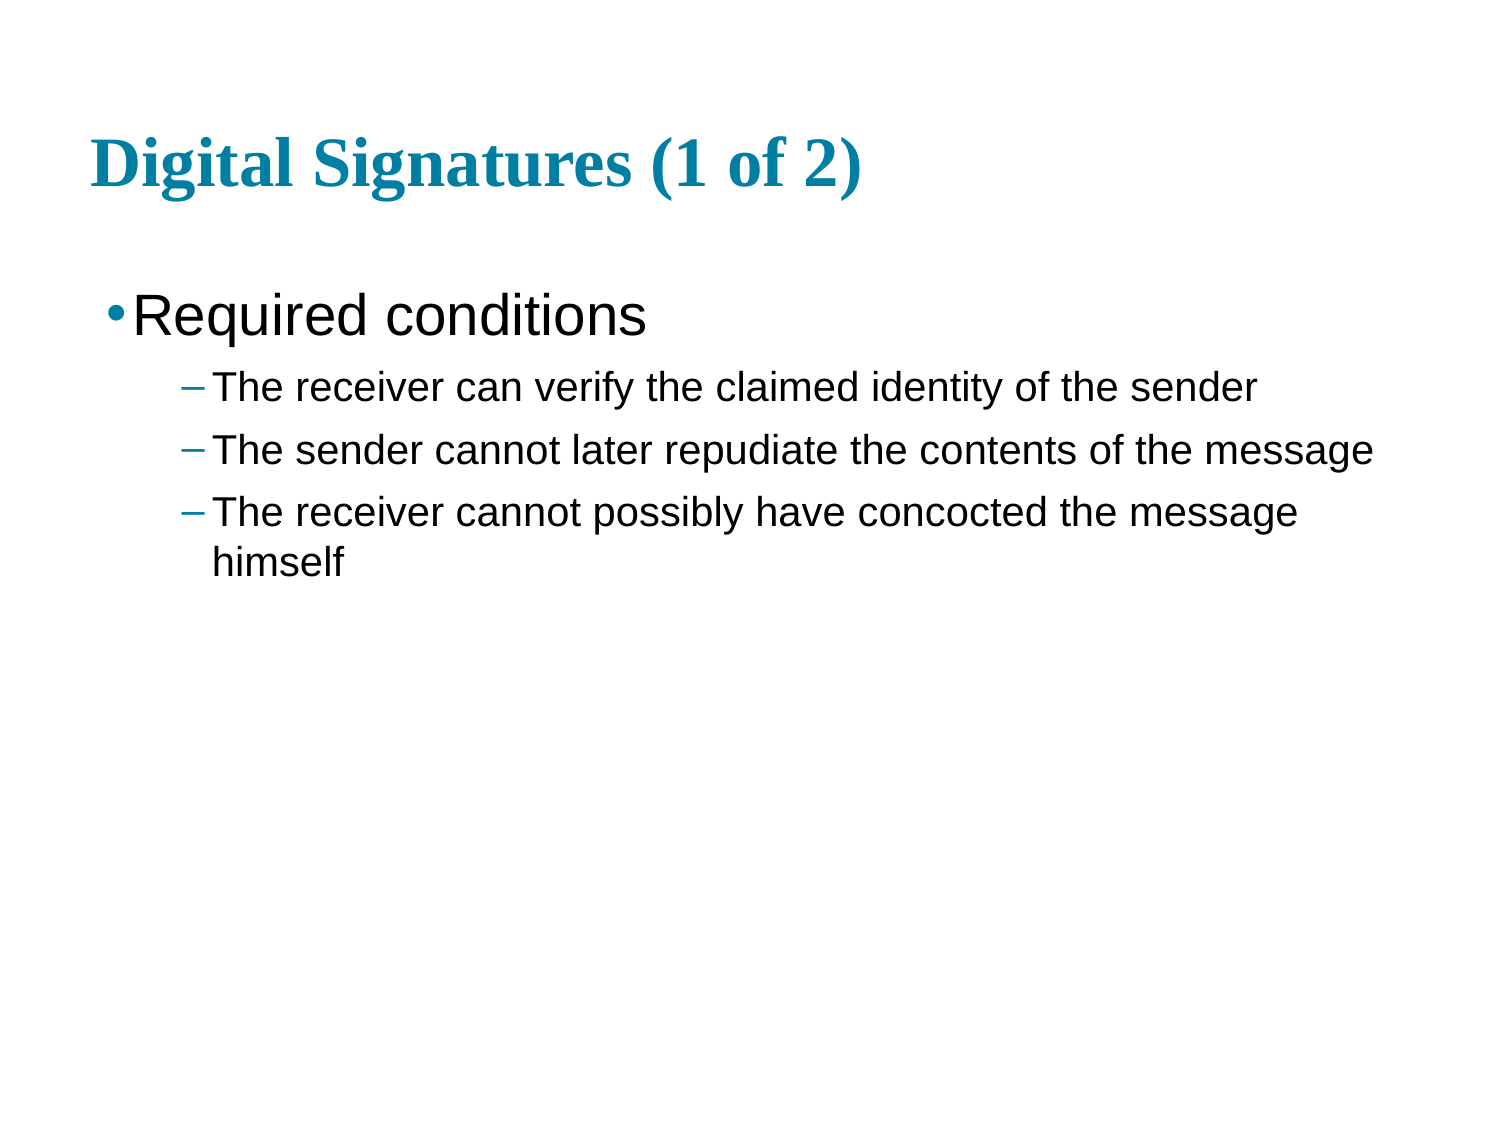

# Digital Signatures (1 of 2)
Required conditions
The receiver can verify the claimed identity of the sender
The sender cannot later repudiate the contents of the message
The receiver cannot possibly have concocted the message himself